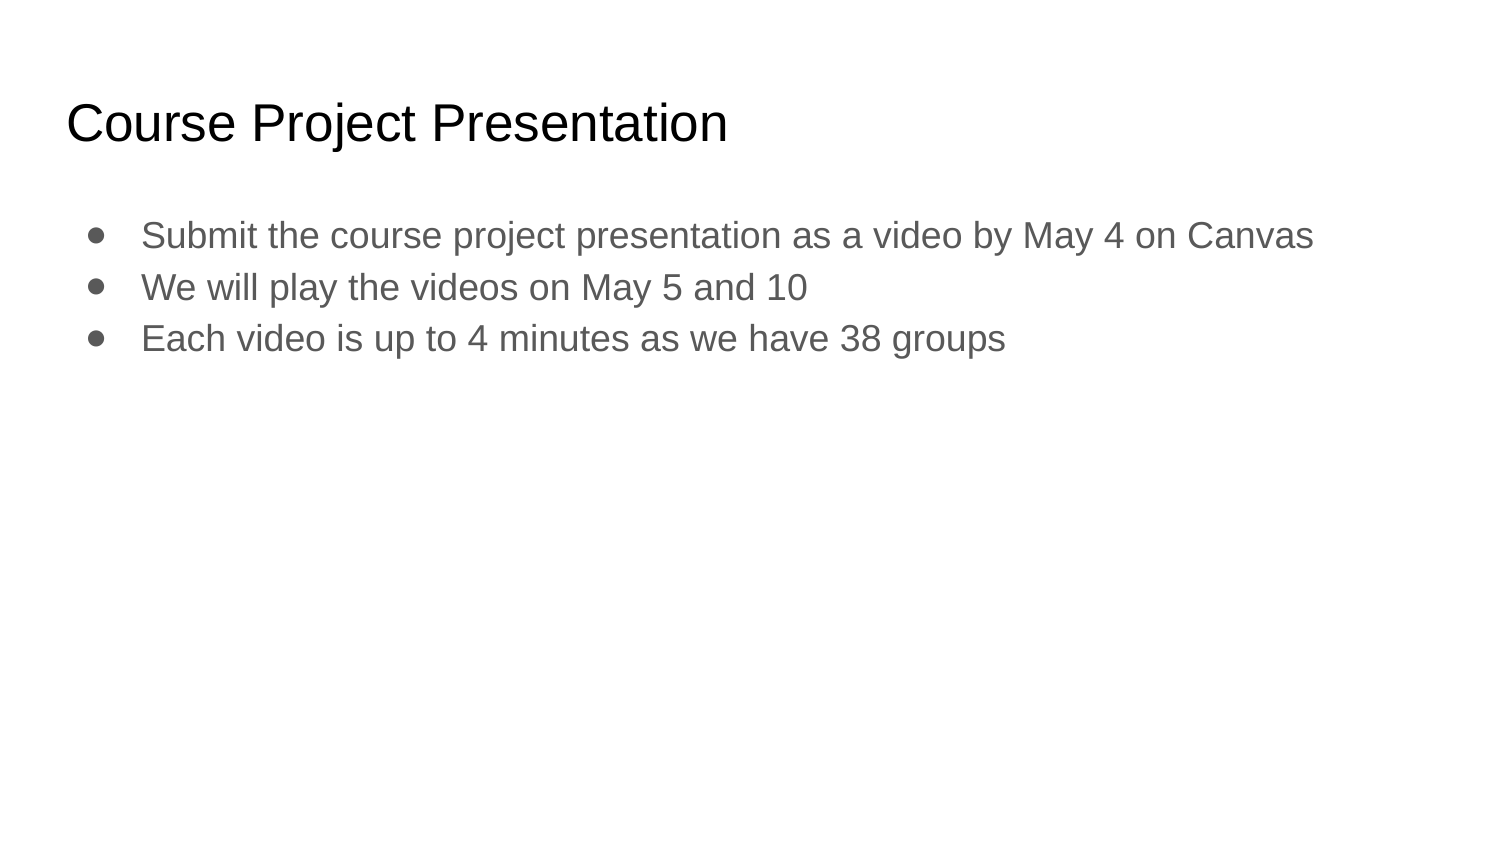

# Course Project Presentation
Submit the course project presentation as a video by May 4 on Canvas
We will play the videos on May 5 and 10
Each video is up to 4 minutes as we have 38 groups